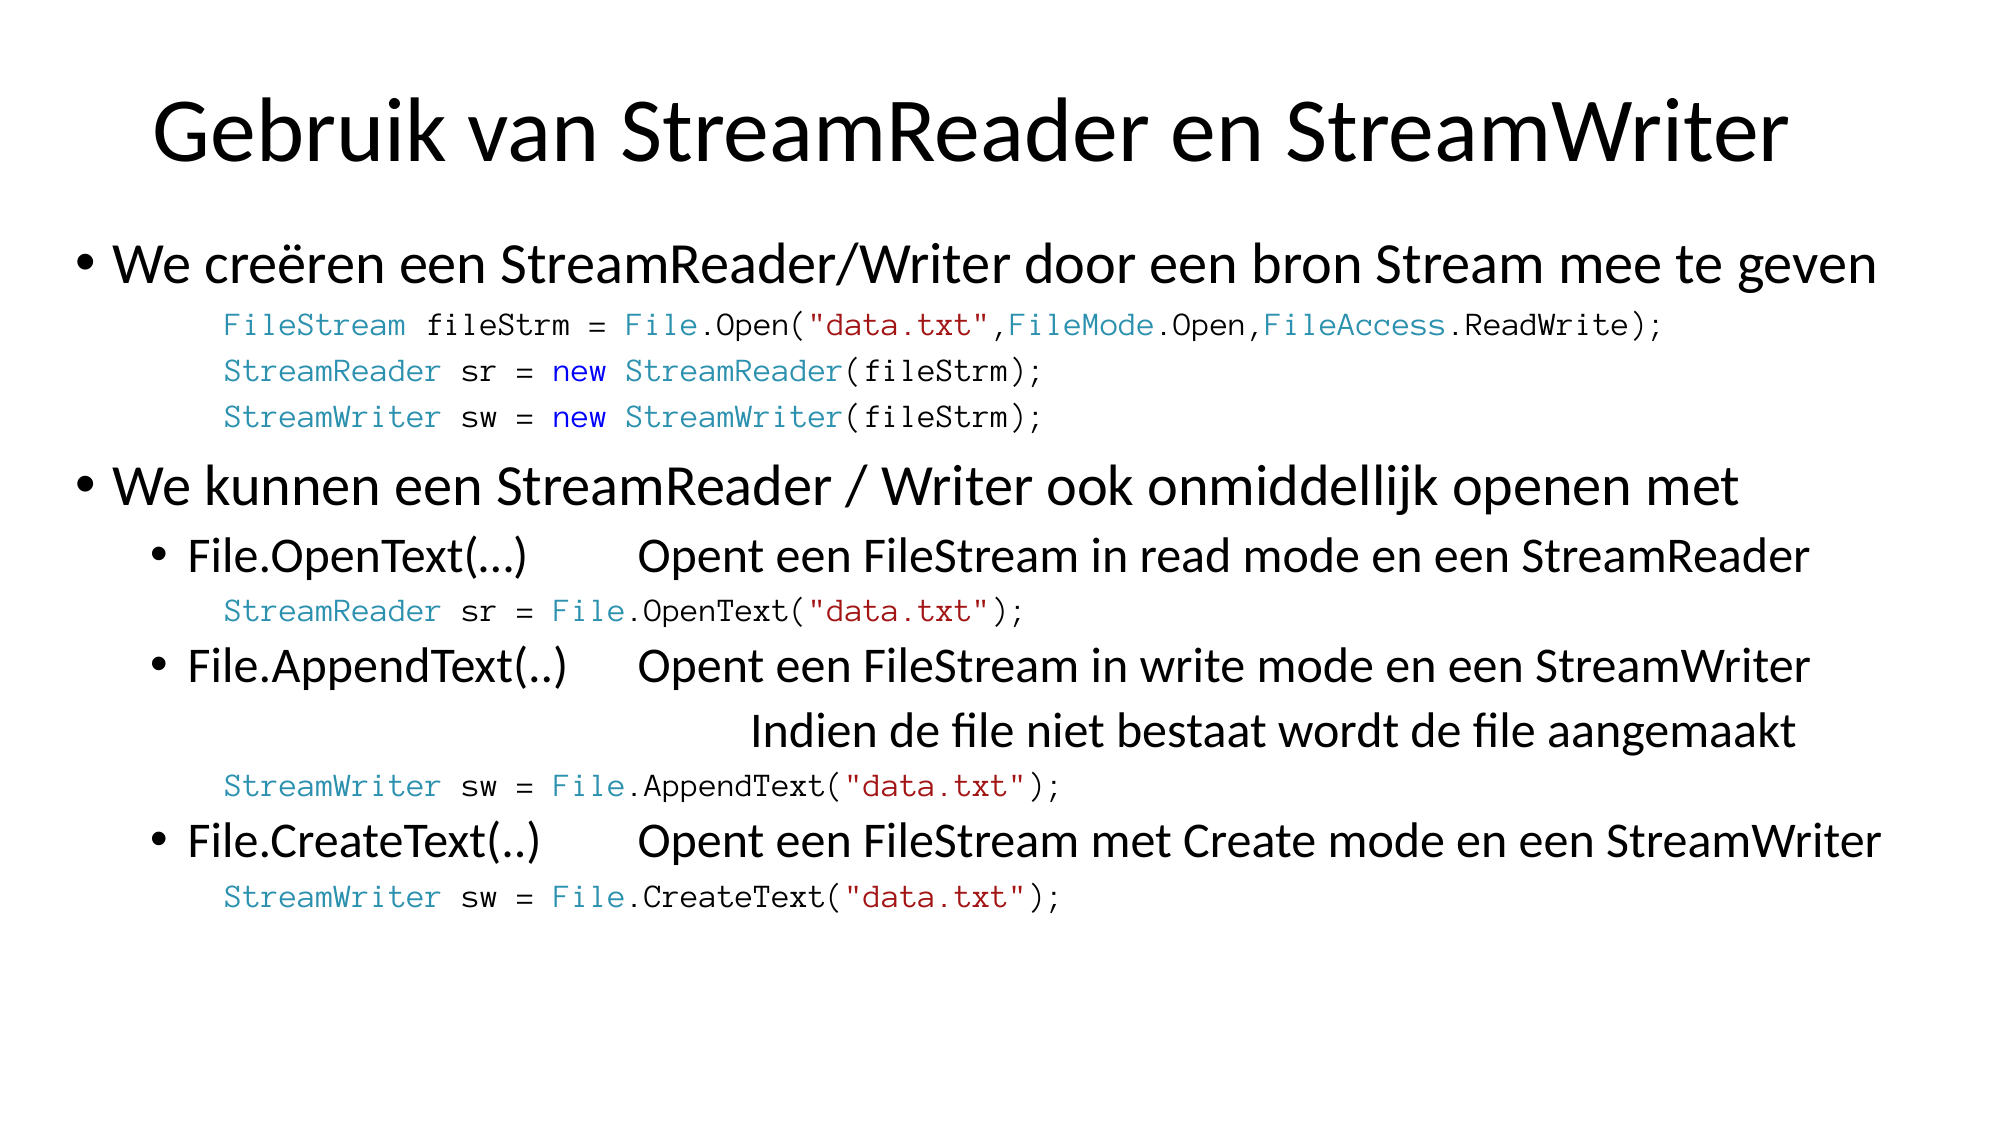

# Gebruik van StreamReader en StreamWriter
We creëren een StreamReader/Writer door een bron Stream mee te geven
FileStream fileStrm = File.Open("data.txt",FileMode.Open,FileAccess.ReadWrite);
StreamReader sr = new StreamReader(fileStrm);
StreamWriter sw = new StreamWriter(fileStrm);
We kunnen een StreamReader / Writer ook onmiddellijk openen met
File.OpenText(…)	Opent een FileStream in read mode en een StreamReader
StreamReader sr = File.OpenText("data.txt");
File.AppendText(..)	Opent een FileStream in write mode en een StreamWriter
				Indien de file niet bestaat wordt de file aangemaakt
StreamWriter sw = File.AppendText("data.txt");
File.CreateText(..)	Opent een FileStream met Create mode en een StreamWriter
StreamWriter sw = File.CreateText("data.txt");